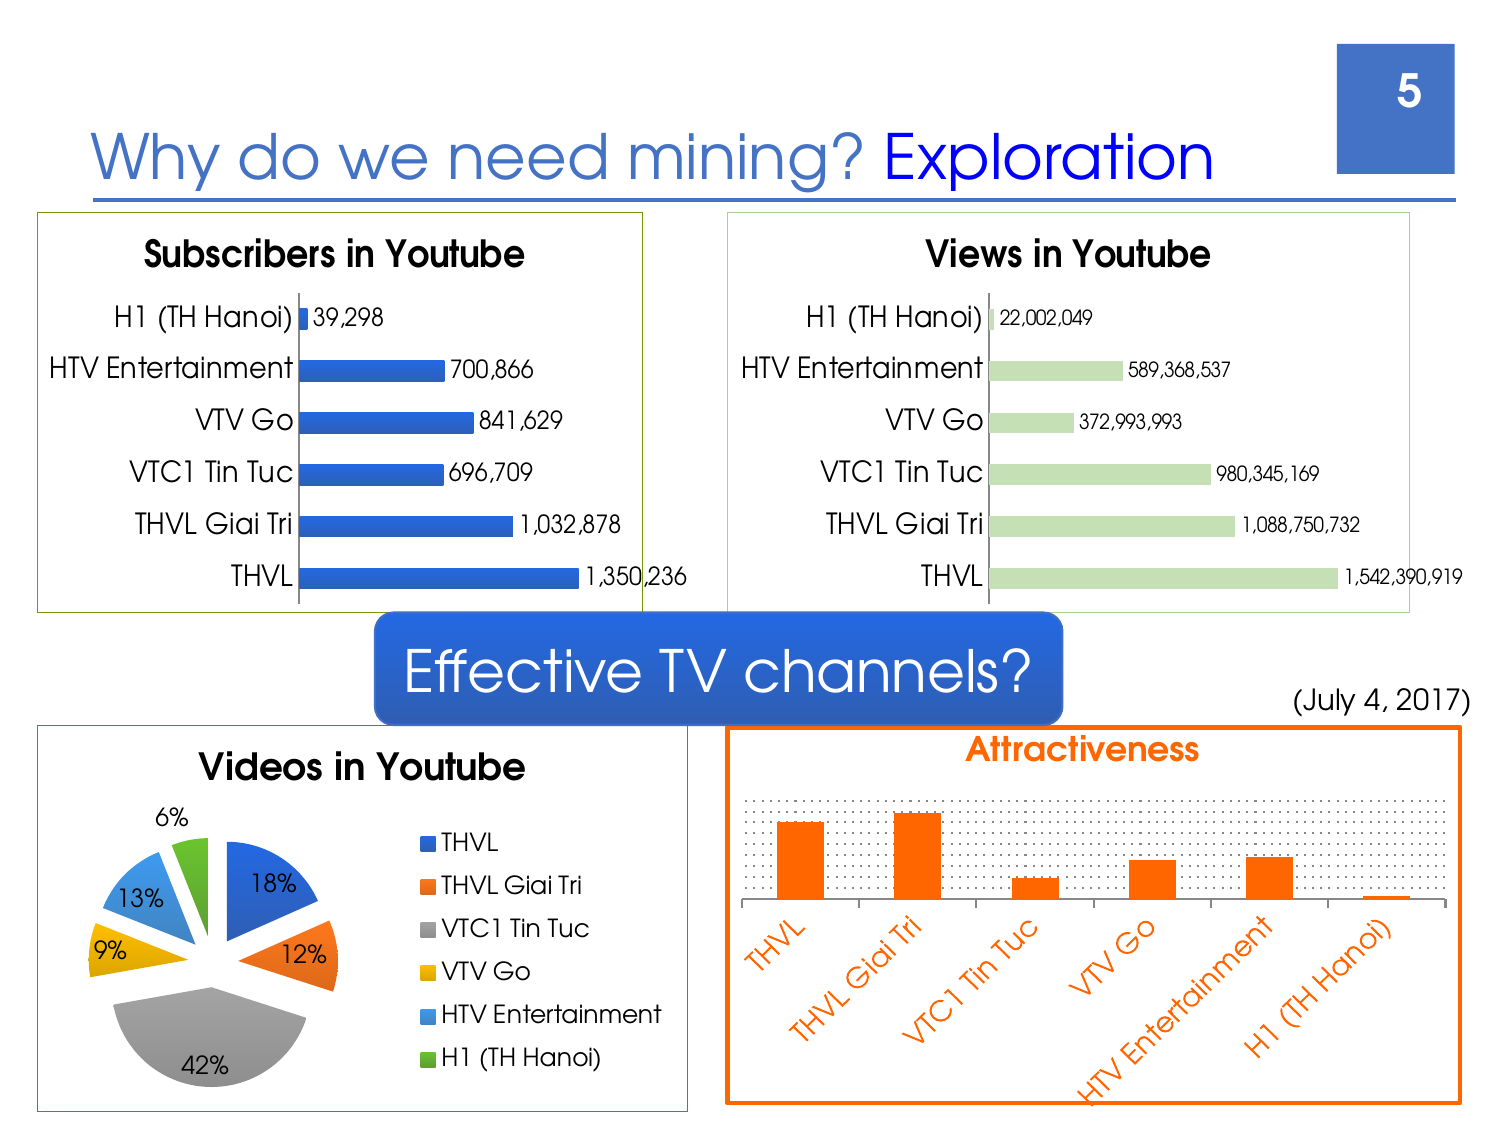

5
# Why do we need mining? Exploration

### Chart: Subscribers in Youtube

| Category | Subscribe |
|---|---|
| THVL | 1350236.0 |
| THVL Giai Tri | 1032878.0 |
| VTC1 Tin Tuc | 696709.0 |
| VTV Go | 841629.0 |
| HTV Entertainment | 700866.0 |
| H1 (TH Hanoi) | 39298.0 |

### Chart: Views in Youtube

| Category | Views |
|---|---|
| THVL | 1542390919.0 |
| THVL Giai Tri | 1088750732.0 |
| VTC1 Tin Tuc | 980345169.0 |
| VTV Go | 372993993.0 |
| HTV Entertainment | 589368537.0 |
| H1 (TH Hanoi) | 22002049.0 |
Effective TV channels?

(July 4, 2017)

### Chart: Videos in Youtube

| Category | Videos |
|---|---|
| THVL | 10905.0 |
| THVL Giai Tri | 6917.0 |
| VTC1 Tin Tuc | 25125.0 |
| VTV Go | 5235.0 |
| HTV Entertainment | 7714.0 |
| H1 (TH Hanoi) | 3577.0 |

### Chart: Attractiveness

| Category | Attractive |
|---|---|
| THVL | 141438.8738193489 |
| THVL Giai Tri | 157402.158739338 |
| VTC1 Tin Tuc | 39018.71319402985 |
| VTV Go | 71250.0464183381 |
| HTV Entertainment | 76402.4548872179 |
| H1 (TH Hanoi) | 6150.978194017332 |